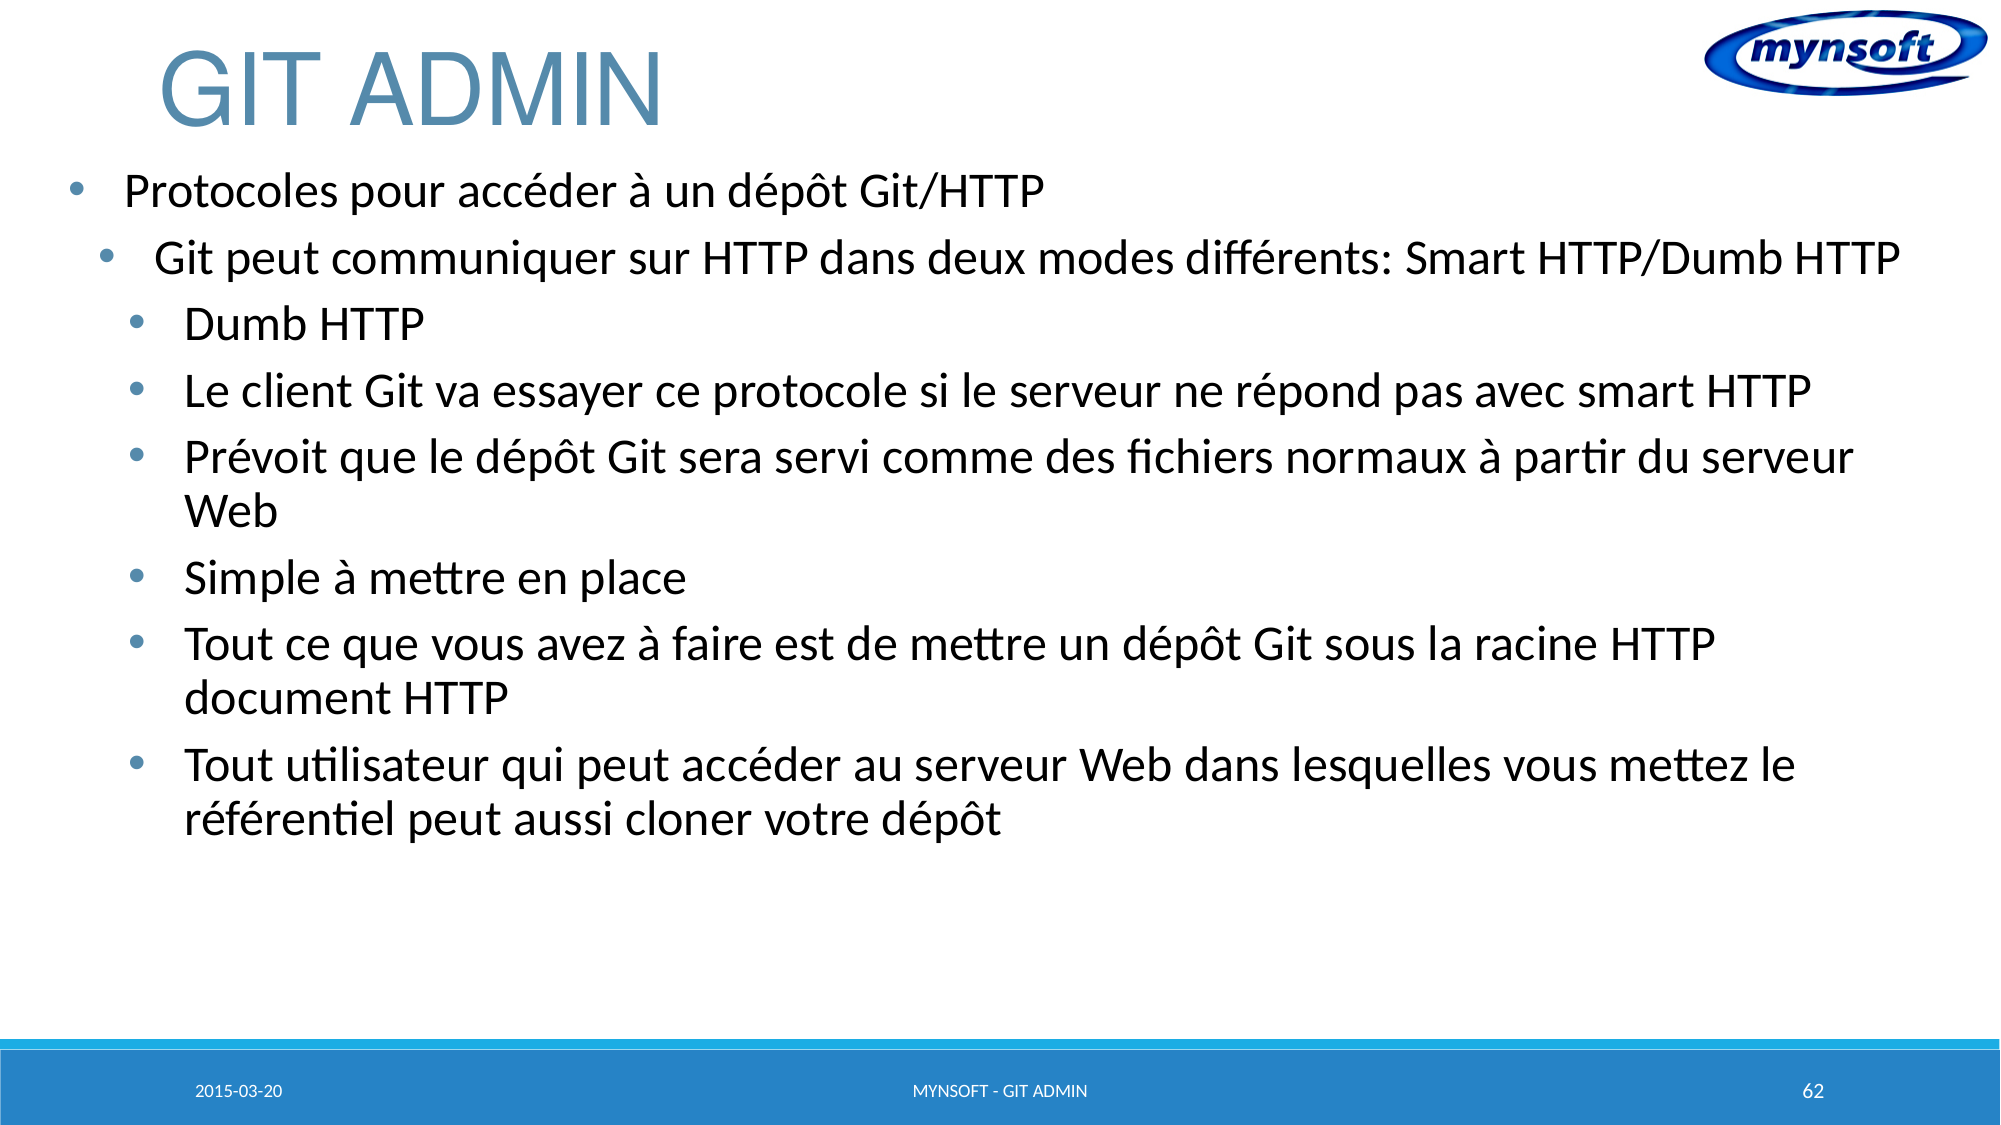

# GIT ADMIN
Protocoles pour accéder à un dépôt Git/HTTP
Git peut communiquer sur HTTP dans deux modes différents: Smart HTTP/Dumb HTTP
Dumb HTTP
Le client Git va essayer ce protocole si le serveur ne répond pas avec smart HTTP
Prévoit que le dépôt Git sera servi comme des fichiers normaux à partir du serveur Web
Simple à mettre en place
Tout ce que vous avez à faire est de mettre un dépôt Git sous la racine HTTP document HTTP
Tout utilisateur qui peut accéder au serveur Web dans lesquelles vous mettez le référentiel peut aussi cloner votre dépôt

2015-03-20
MYNSOFT - GIT ADMIN
62